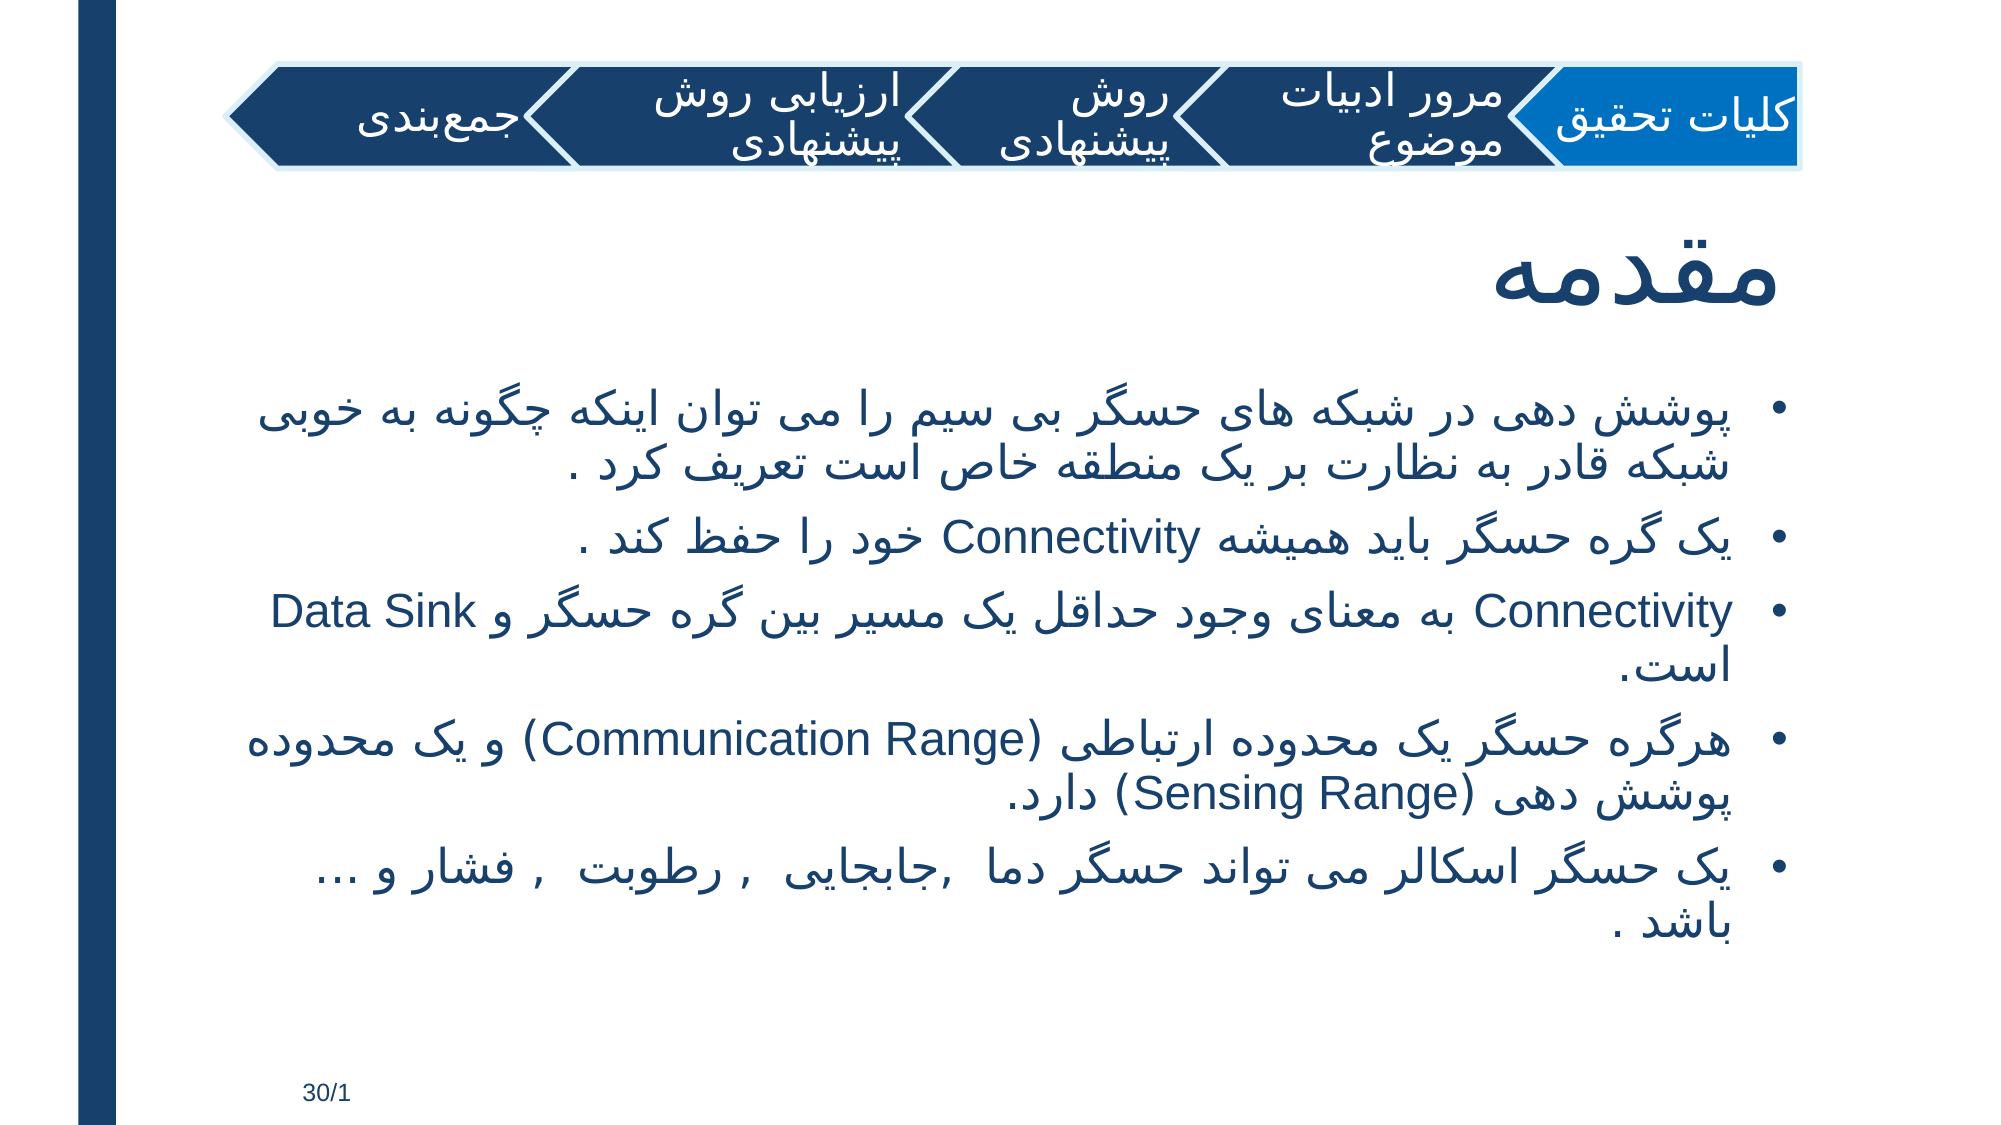

کلیات تحقیق
مرور ادبیات موضوع
روش پیشنهادی
ارزیابی روش پیشنهادی
جمع‌بندی
# مقدمه
پوشش دهی در شبکه های حسگر بی سیم را می توان اینکه چگونه به خوبی شبکه قادر به نظارت بر یک منطقه خاص است تعریف کرد .
یک گره حسگر باید همیشه Connectivity خود را حفظ کند .
Connectivity به معنای وجود حداقل یک مسیر بین گره حسگر و Data Sink است.
هرگره حسگر یک محدوده ارتباطی (Communication Range) و یک محدوده پوشش دهی (Sensing Range) دارد.
یک حسگر اسکالر می تواند حسگر دما  ,جابجایی  , رطوبت  , فشار و ... باشد .
30/1